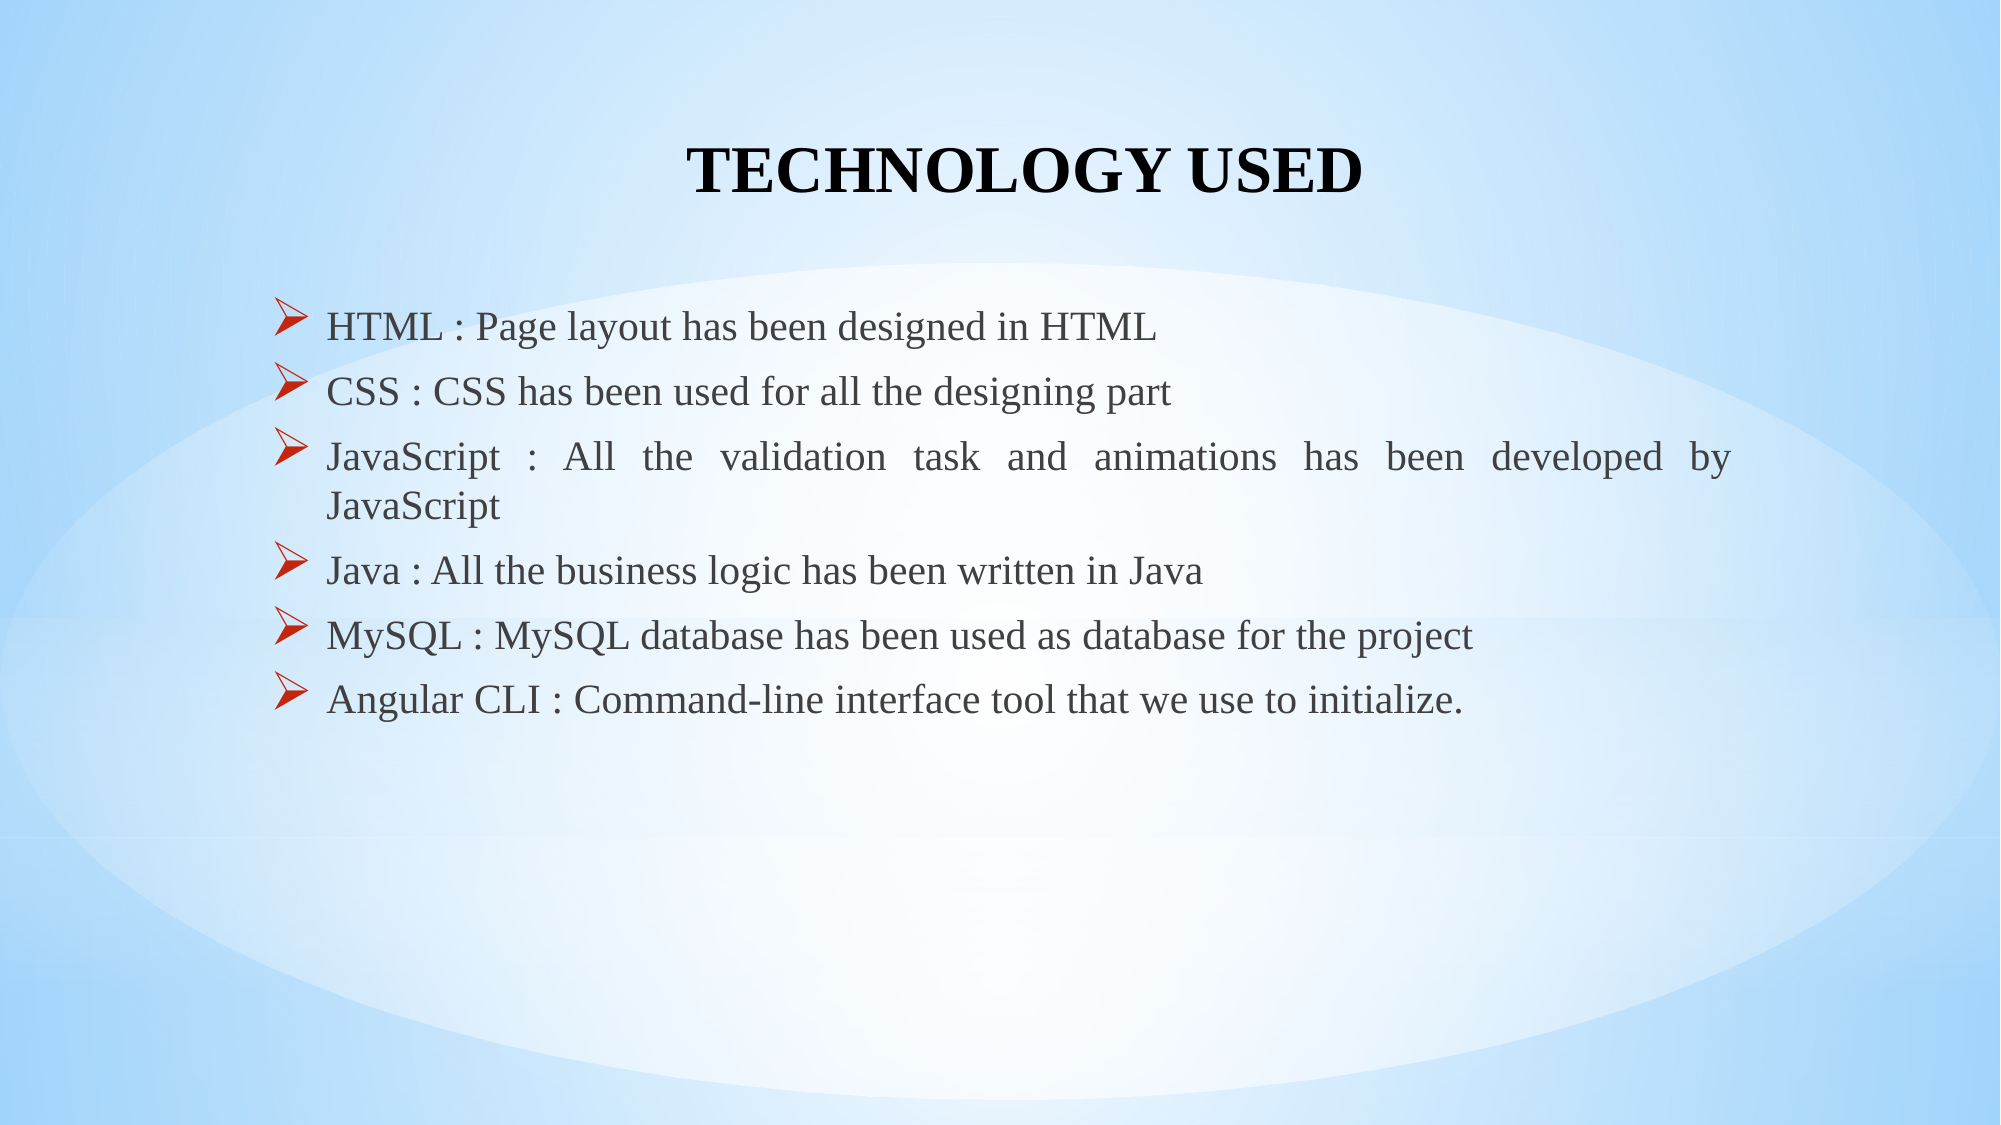

# TECHNOLOGY USED
HTML : Page layout has been designed in HTML
CSS : CSS has been used for all the designing part
JavaScript : All the validation task and animations has been developed by JavaScript
Java : All the business logic has been written in Java
MySQL : MySQL database has been used as database for the project
Angular CLI : Command-line interface tool that we use to initialize.